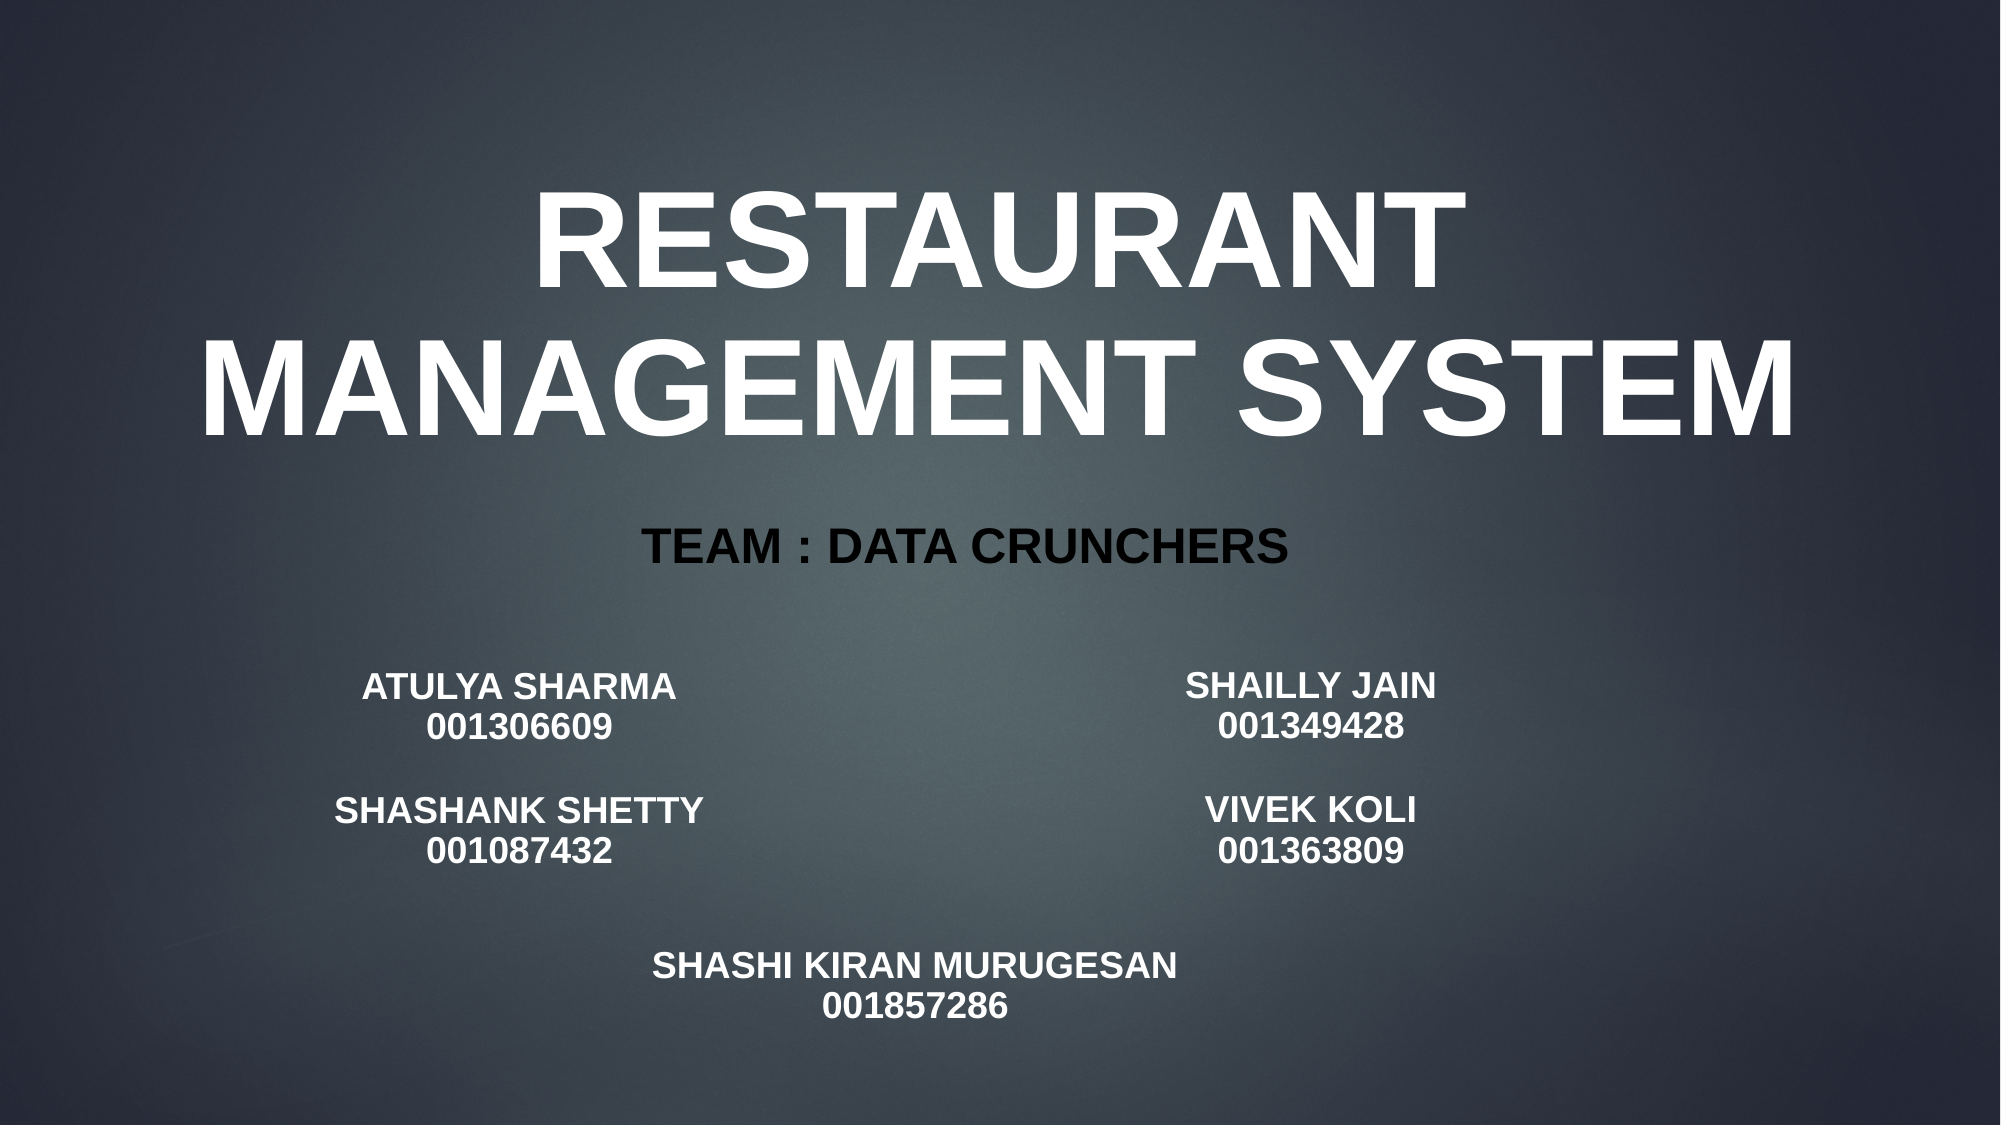

# RESTAURANT MANAGEMENT SYSTEM
Team : Data Crunchers

SHAILLY JAIN
001349428
ATULYA SHARMA
001306609
VIVEK KOLI
001363809
SHASHANK SHETTY
001087432
SHASHI KIRAN MURUGESAN
001857286